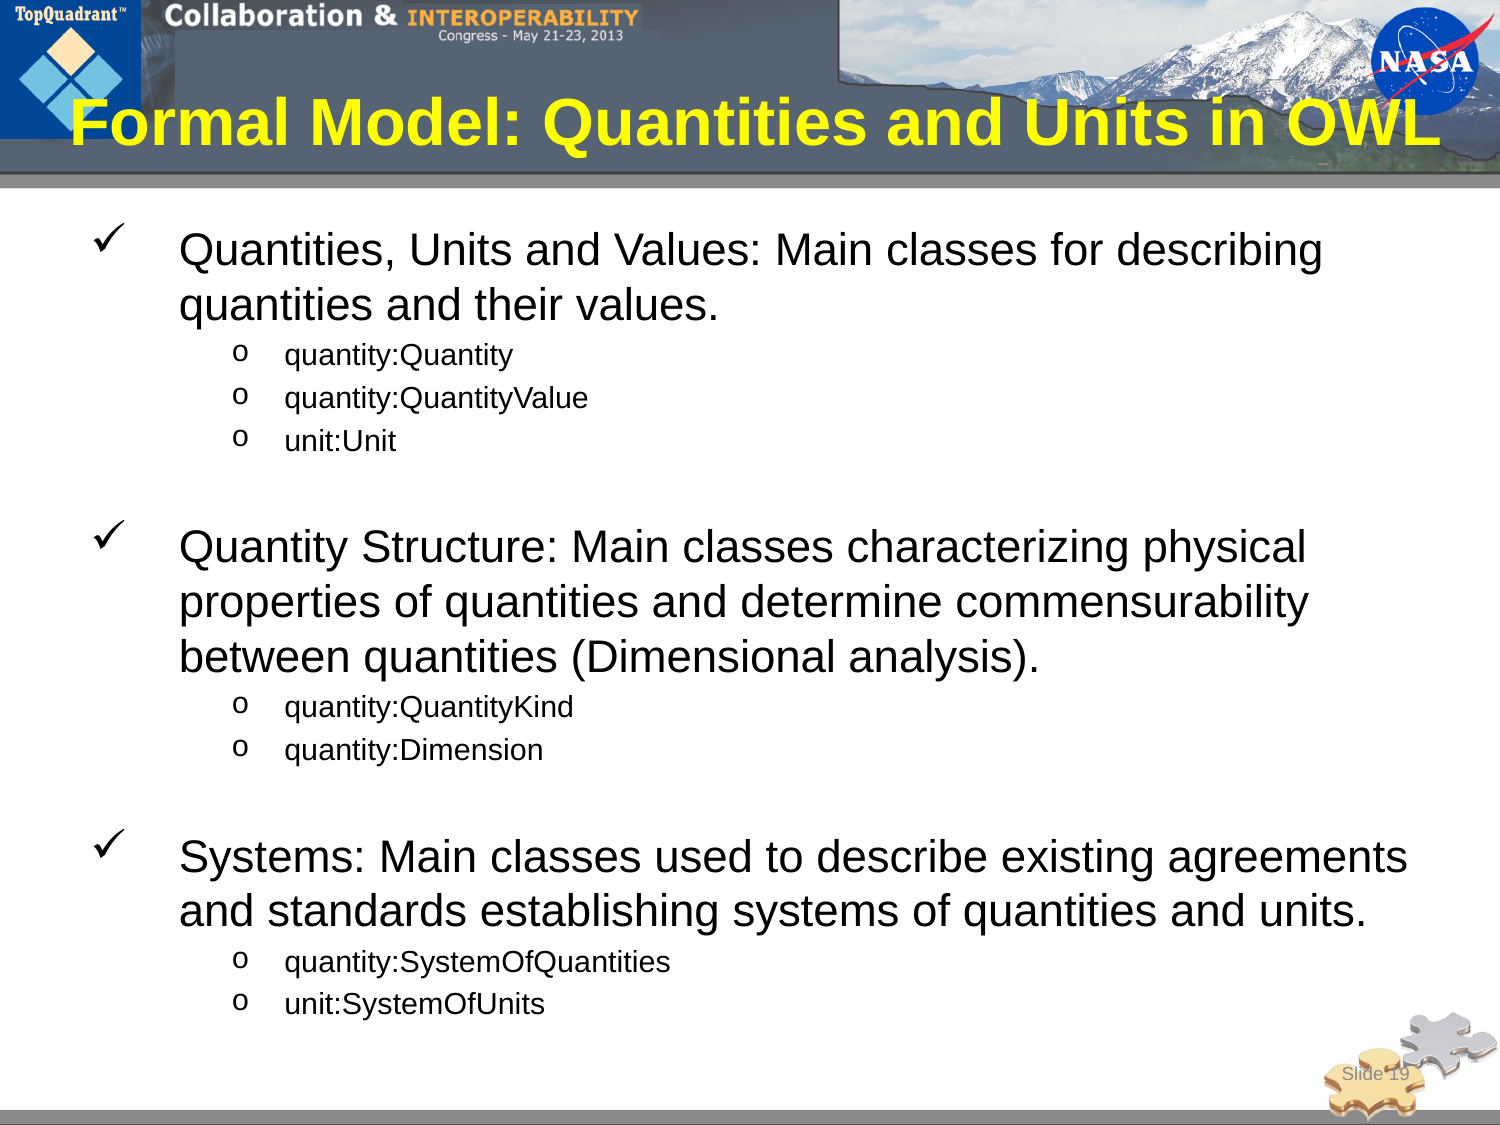

# Formal Model: Quantities and Units in OWL
Quantities, Units and Values: Main classes for describing quantities and their values.
quantity:Quantity
quantity:QuantityValue
unit:Unit

Quantity Structure: Main classes characterizing physical properties of quantities and determine commensurability between quantities (Dimensional analysis).
quantity:QuantityKind
quantity:Dimension

Systems: Main classes used to describe existing agreements and standards establishing systems of quantities and units.
quantity:SystemOfQuantities
unit:SystemOfUnits
Slide 19